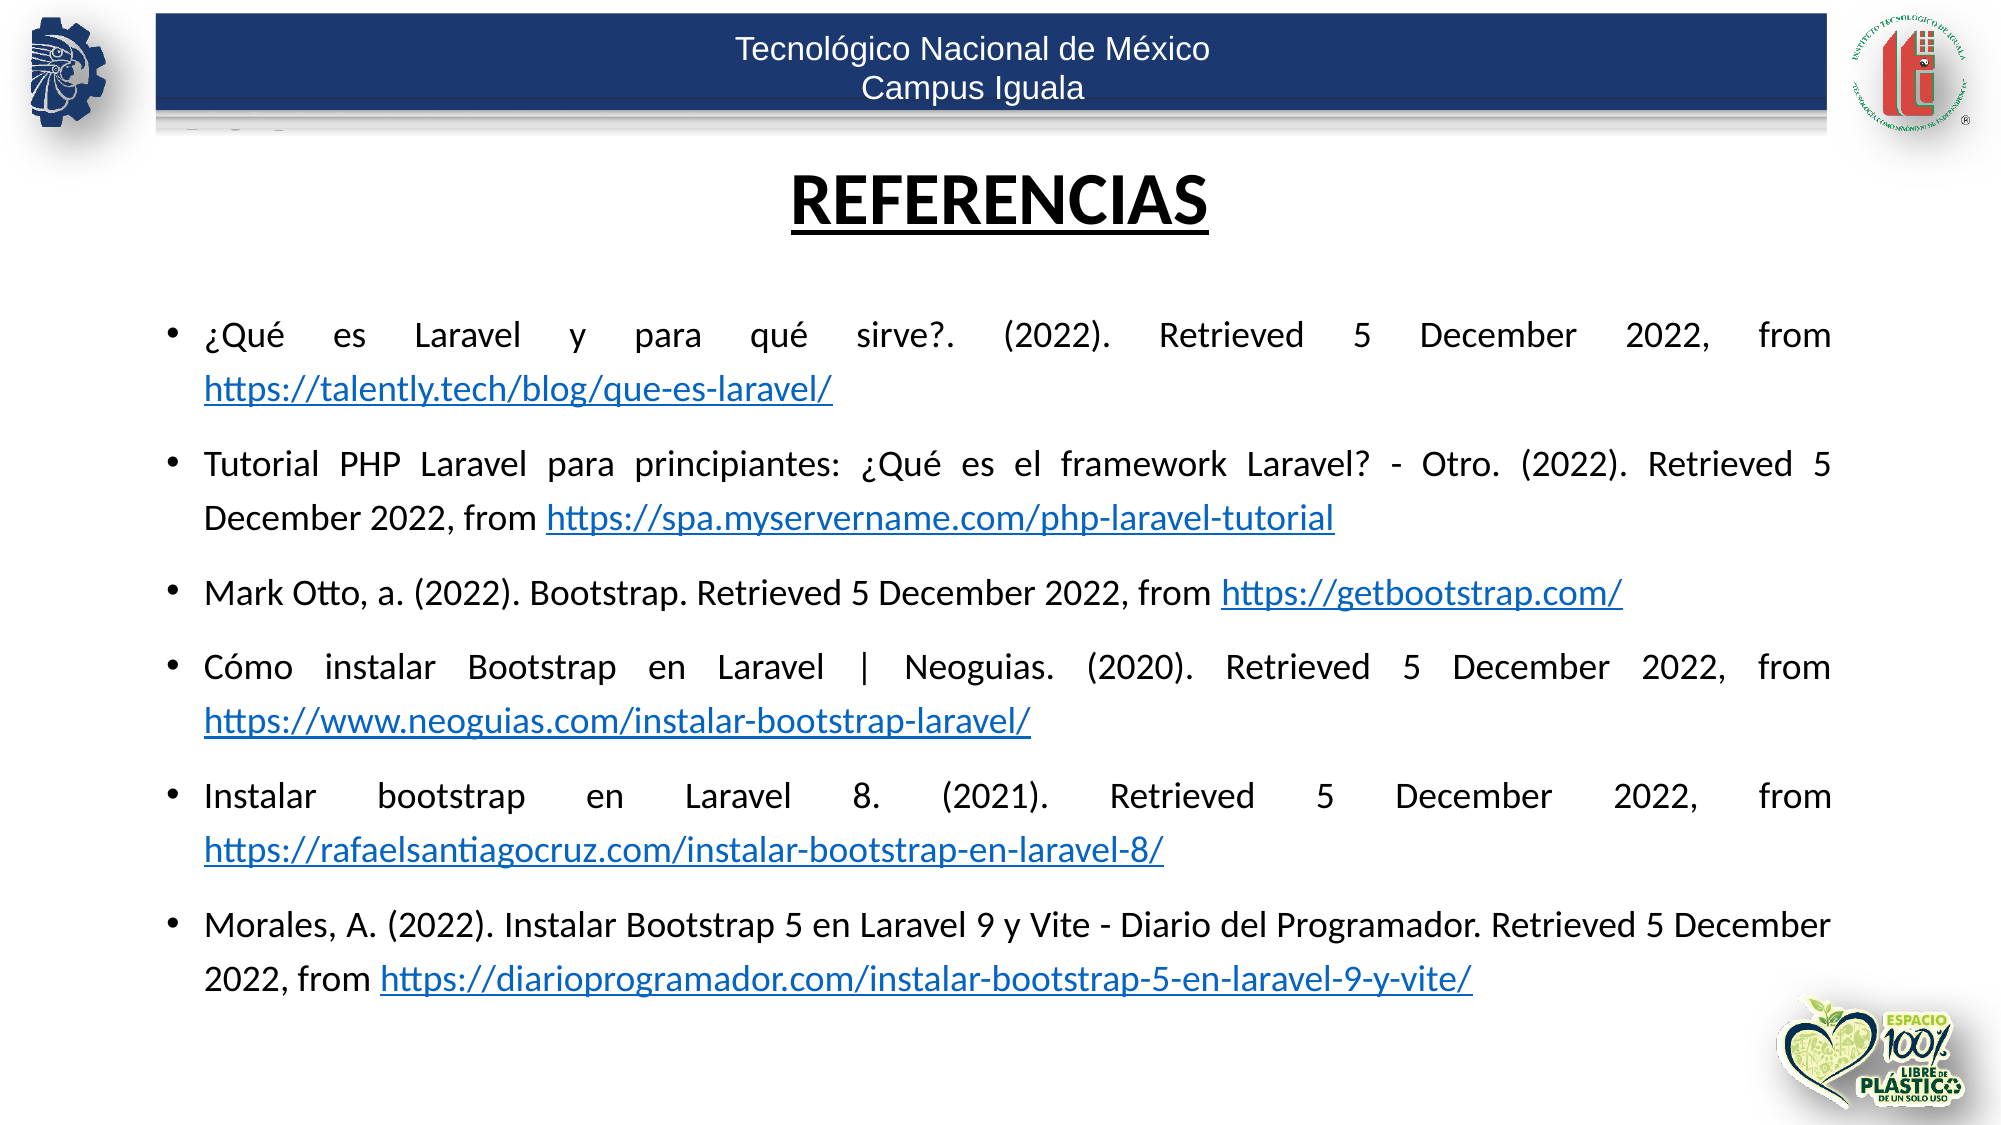

REFERENCIAS
¿Qué es Laravel y para qué sirve?. (2022). Retrieved 5 December 2022, from https://talently.tech/blog/que-es-laravel/
Tutorial PHP Laravel para principiantes: ¿Qué es el framework Laravel? - Otro. (2022). Retrieved 5 December 2022, from https://spa.myservername.com/php-laravel-tutorial
Mark Otto, a. (2022). Bootstrap. Retrieved 5 December 2022, from https://getbootstrap.com/
Cómo instalar Bootstrap en Laravel | Neoguias. (2020). Retrieved 5 December 2022, from https://www.neoguias.com/instalar-bootstrap-laravel/
Instalar bootstrap en Laravel 8. (2021). Retrieved 5 December 2022, from https://rafaelsantiagocruz.com/instalar-bootstrap-en-laravel-8/
Morales, A. (2022). Instalar Bootstrap 5 en Laravel 9 y Vite - Diario del Programador. Retrieved 5 December 2022, from https://diarioprogramador.com/instalar-bootstrap-5-en-laravel-9-y-vite/